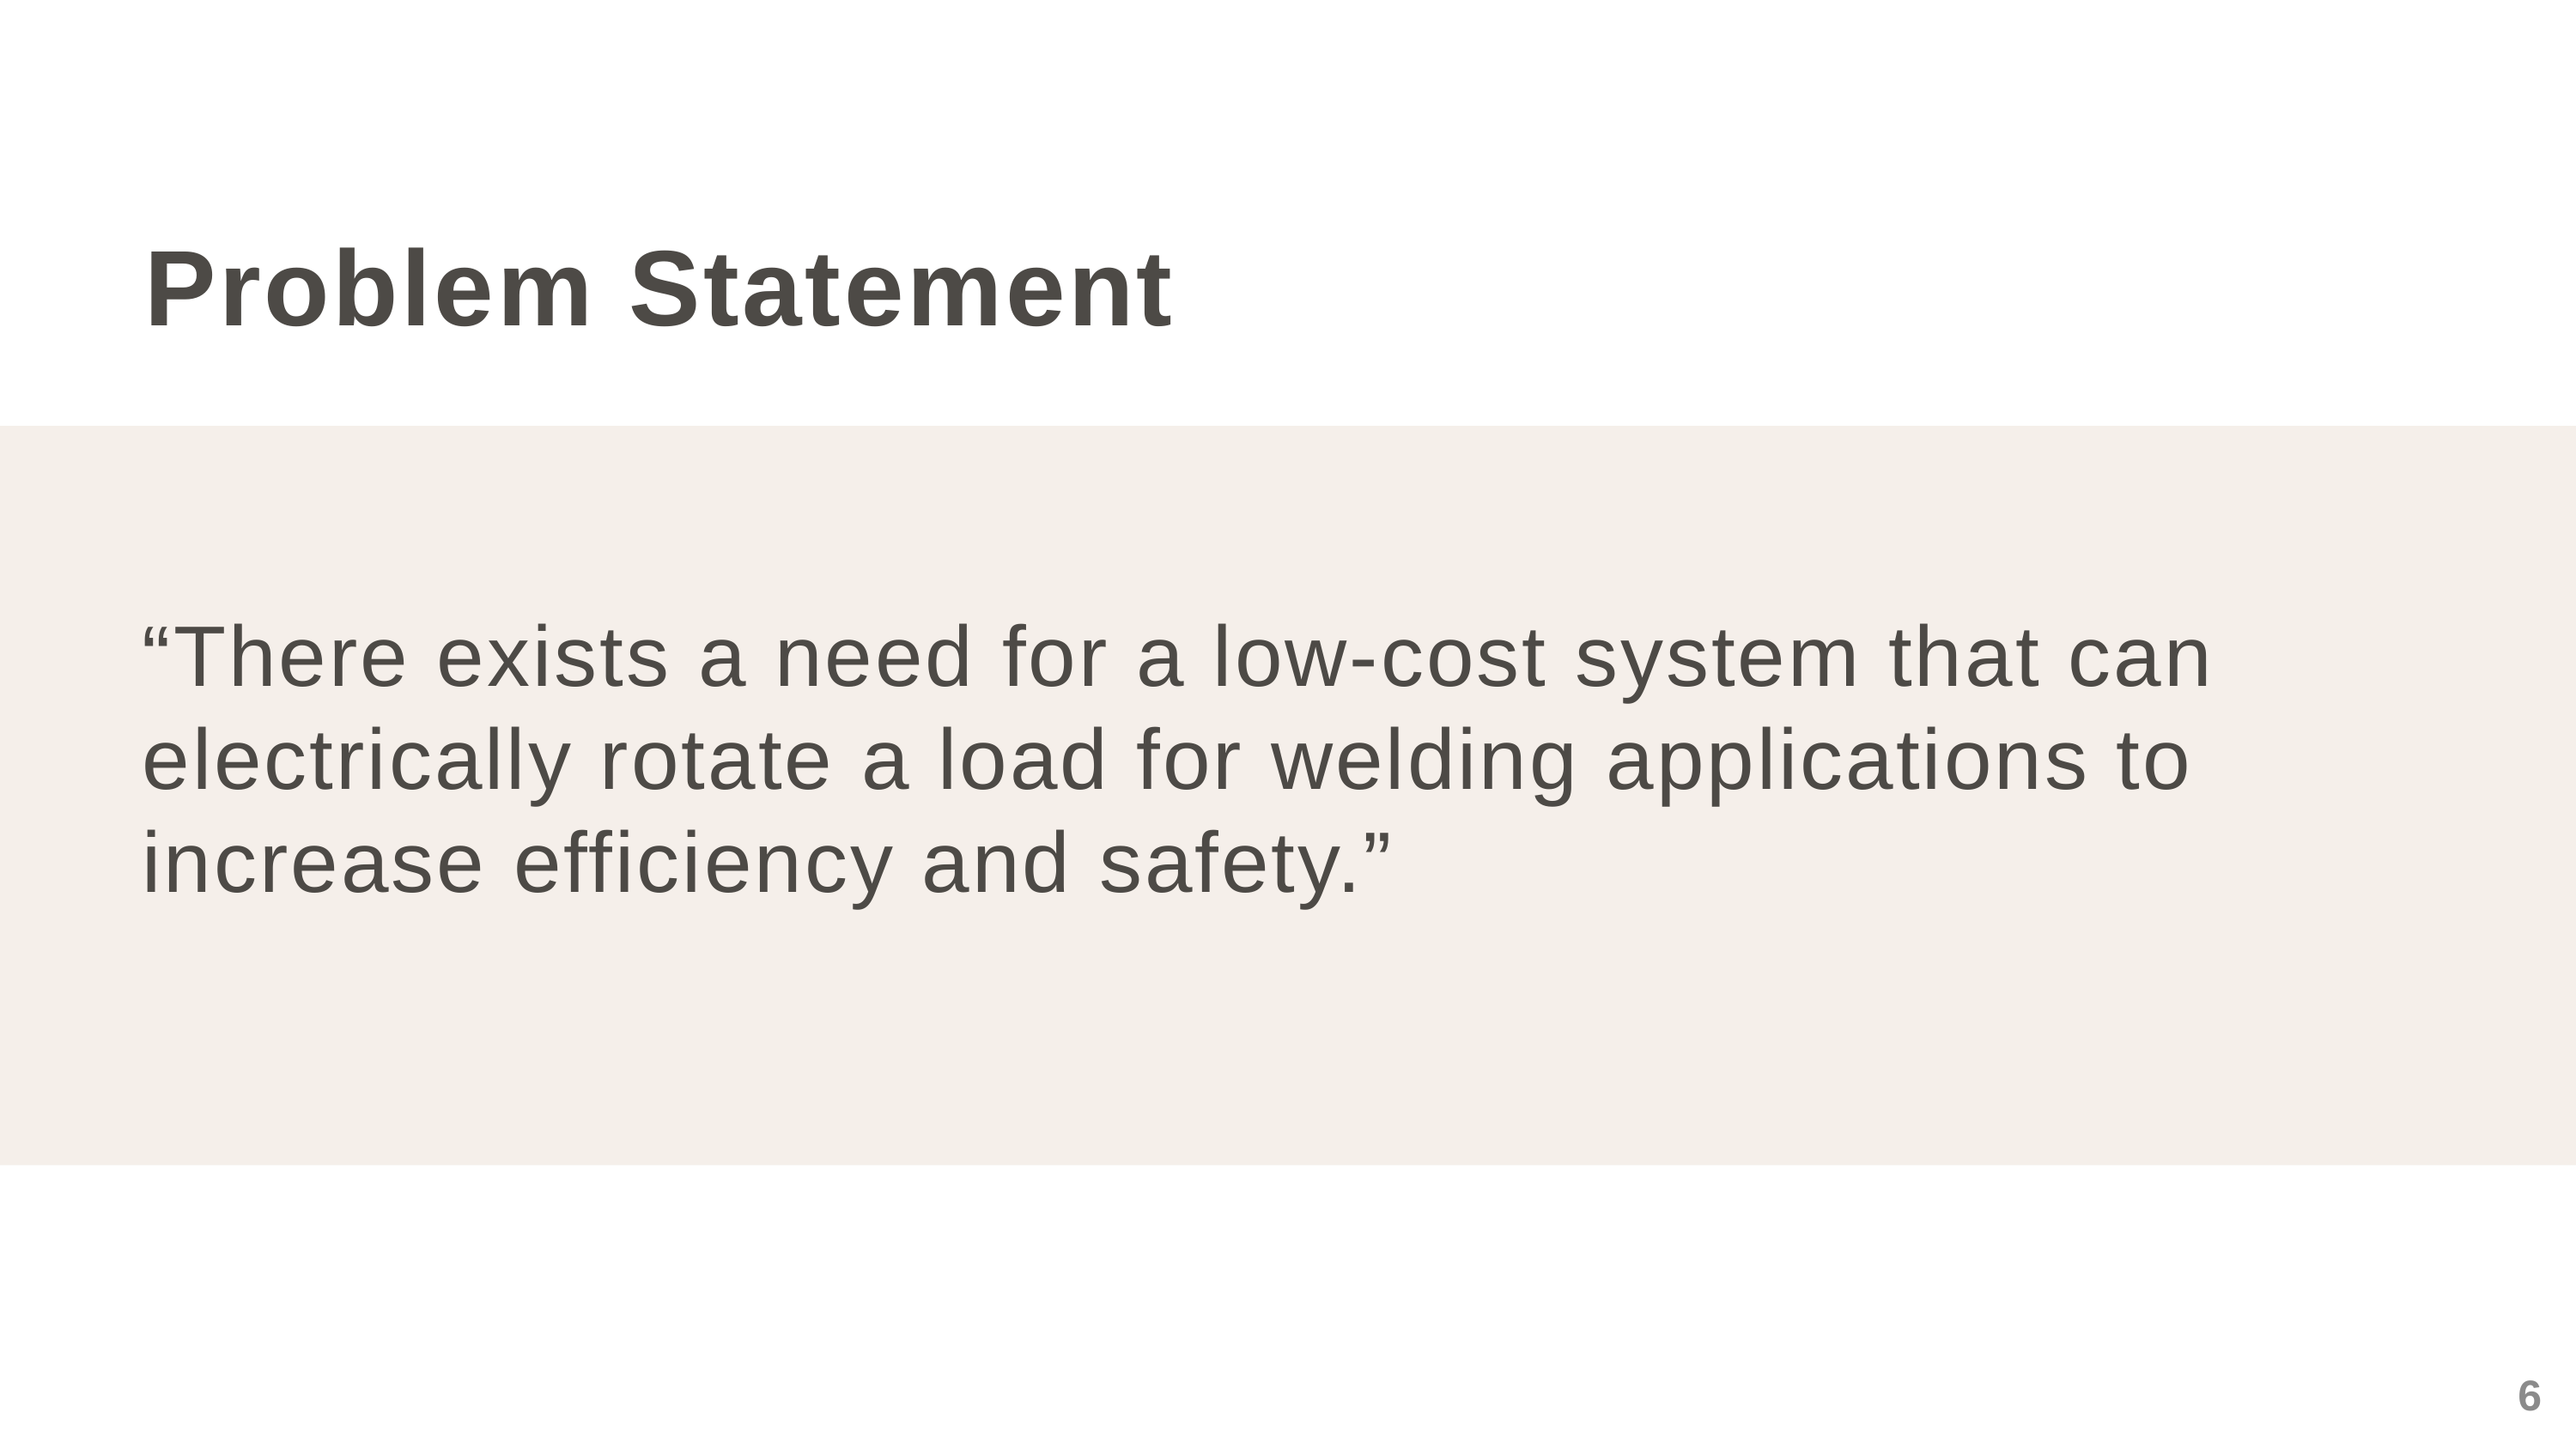

Problem Statement

“There exists a need for a low-cost system that can electrically rotate a load for welding applications to increase efficiency and safety.”

6